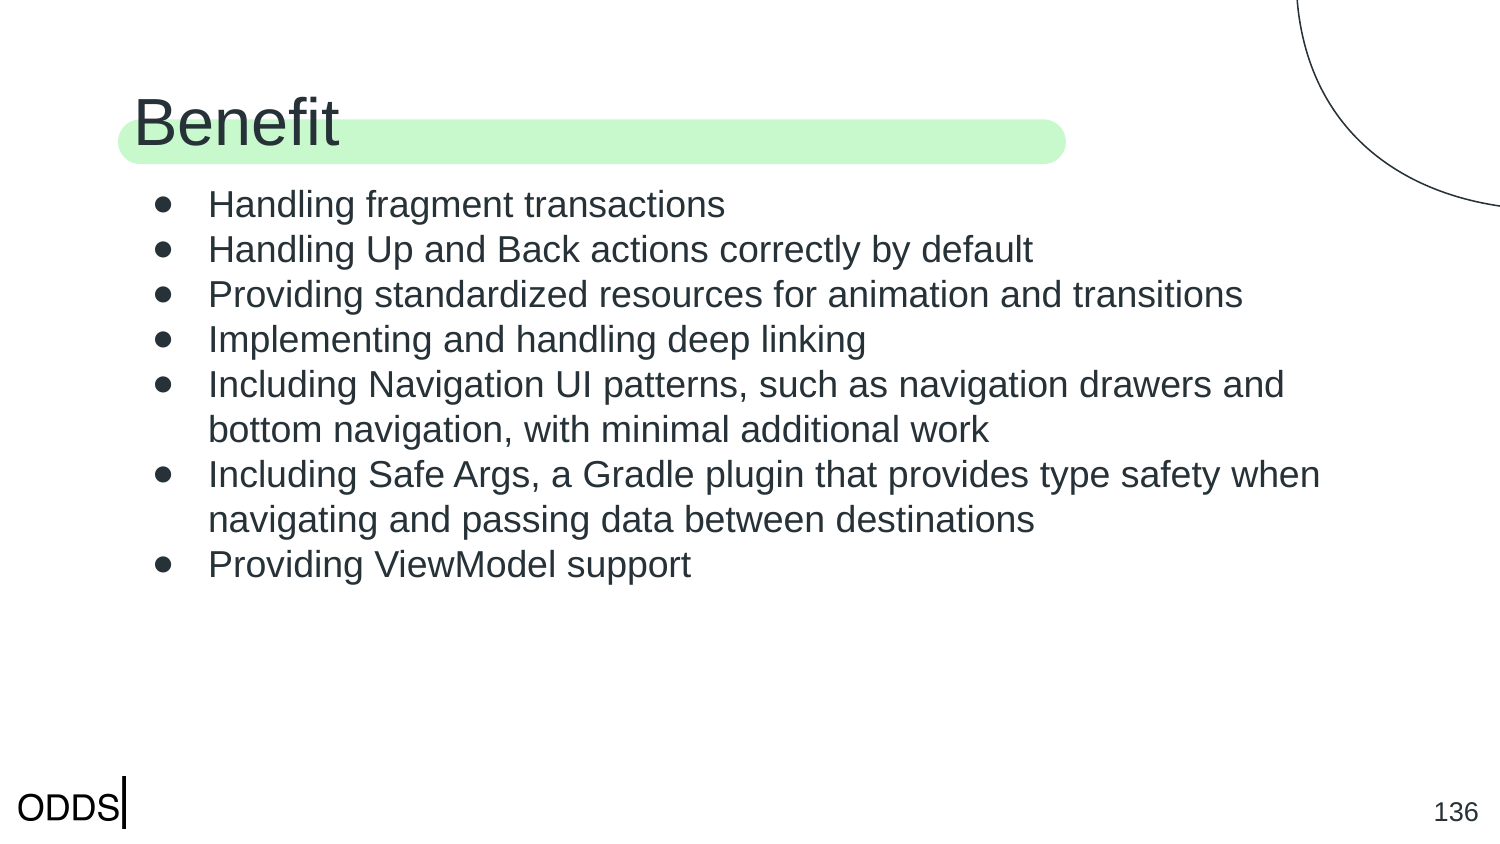

# Benefit
Handling fragment transactions
Handling Up and Back actions correctly by default
Providing standardized resources for animation and transitions
Implementing and handling deep linking
Including Navigation UI patterns, such as navigation drawers and bottom navigation, with minimal additional work
Including Safe Args, a Gradle plugin that provides type safety when navigating and passing data between destinations
Providing ViewModel support
136